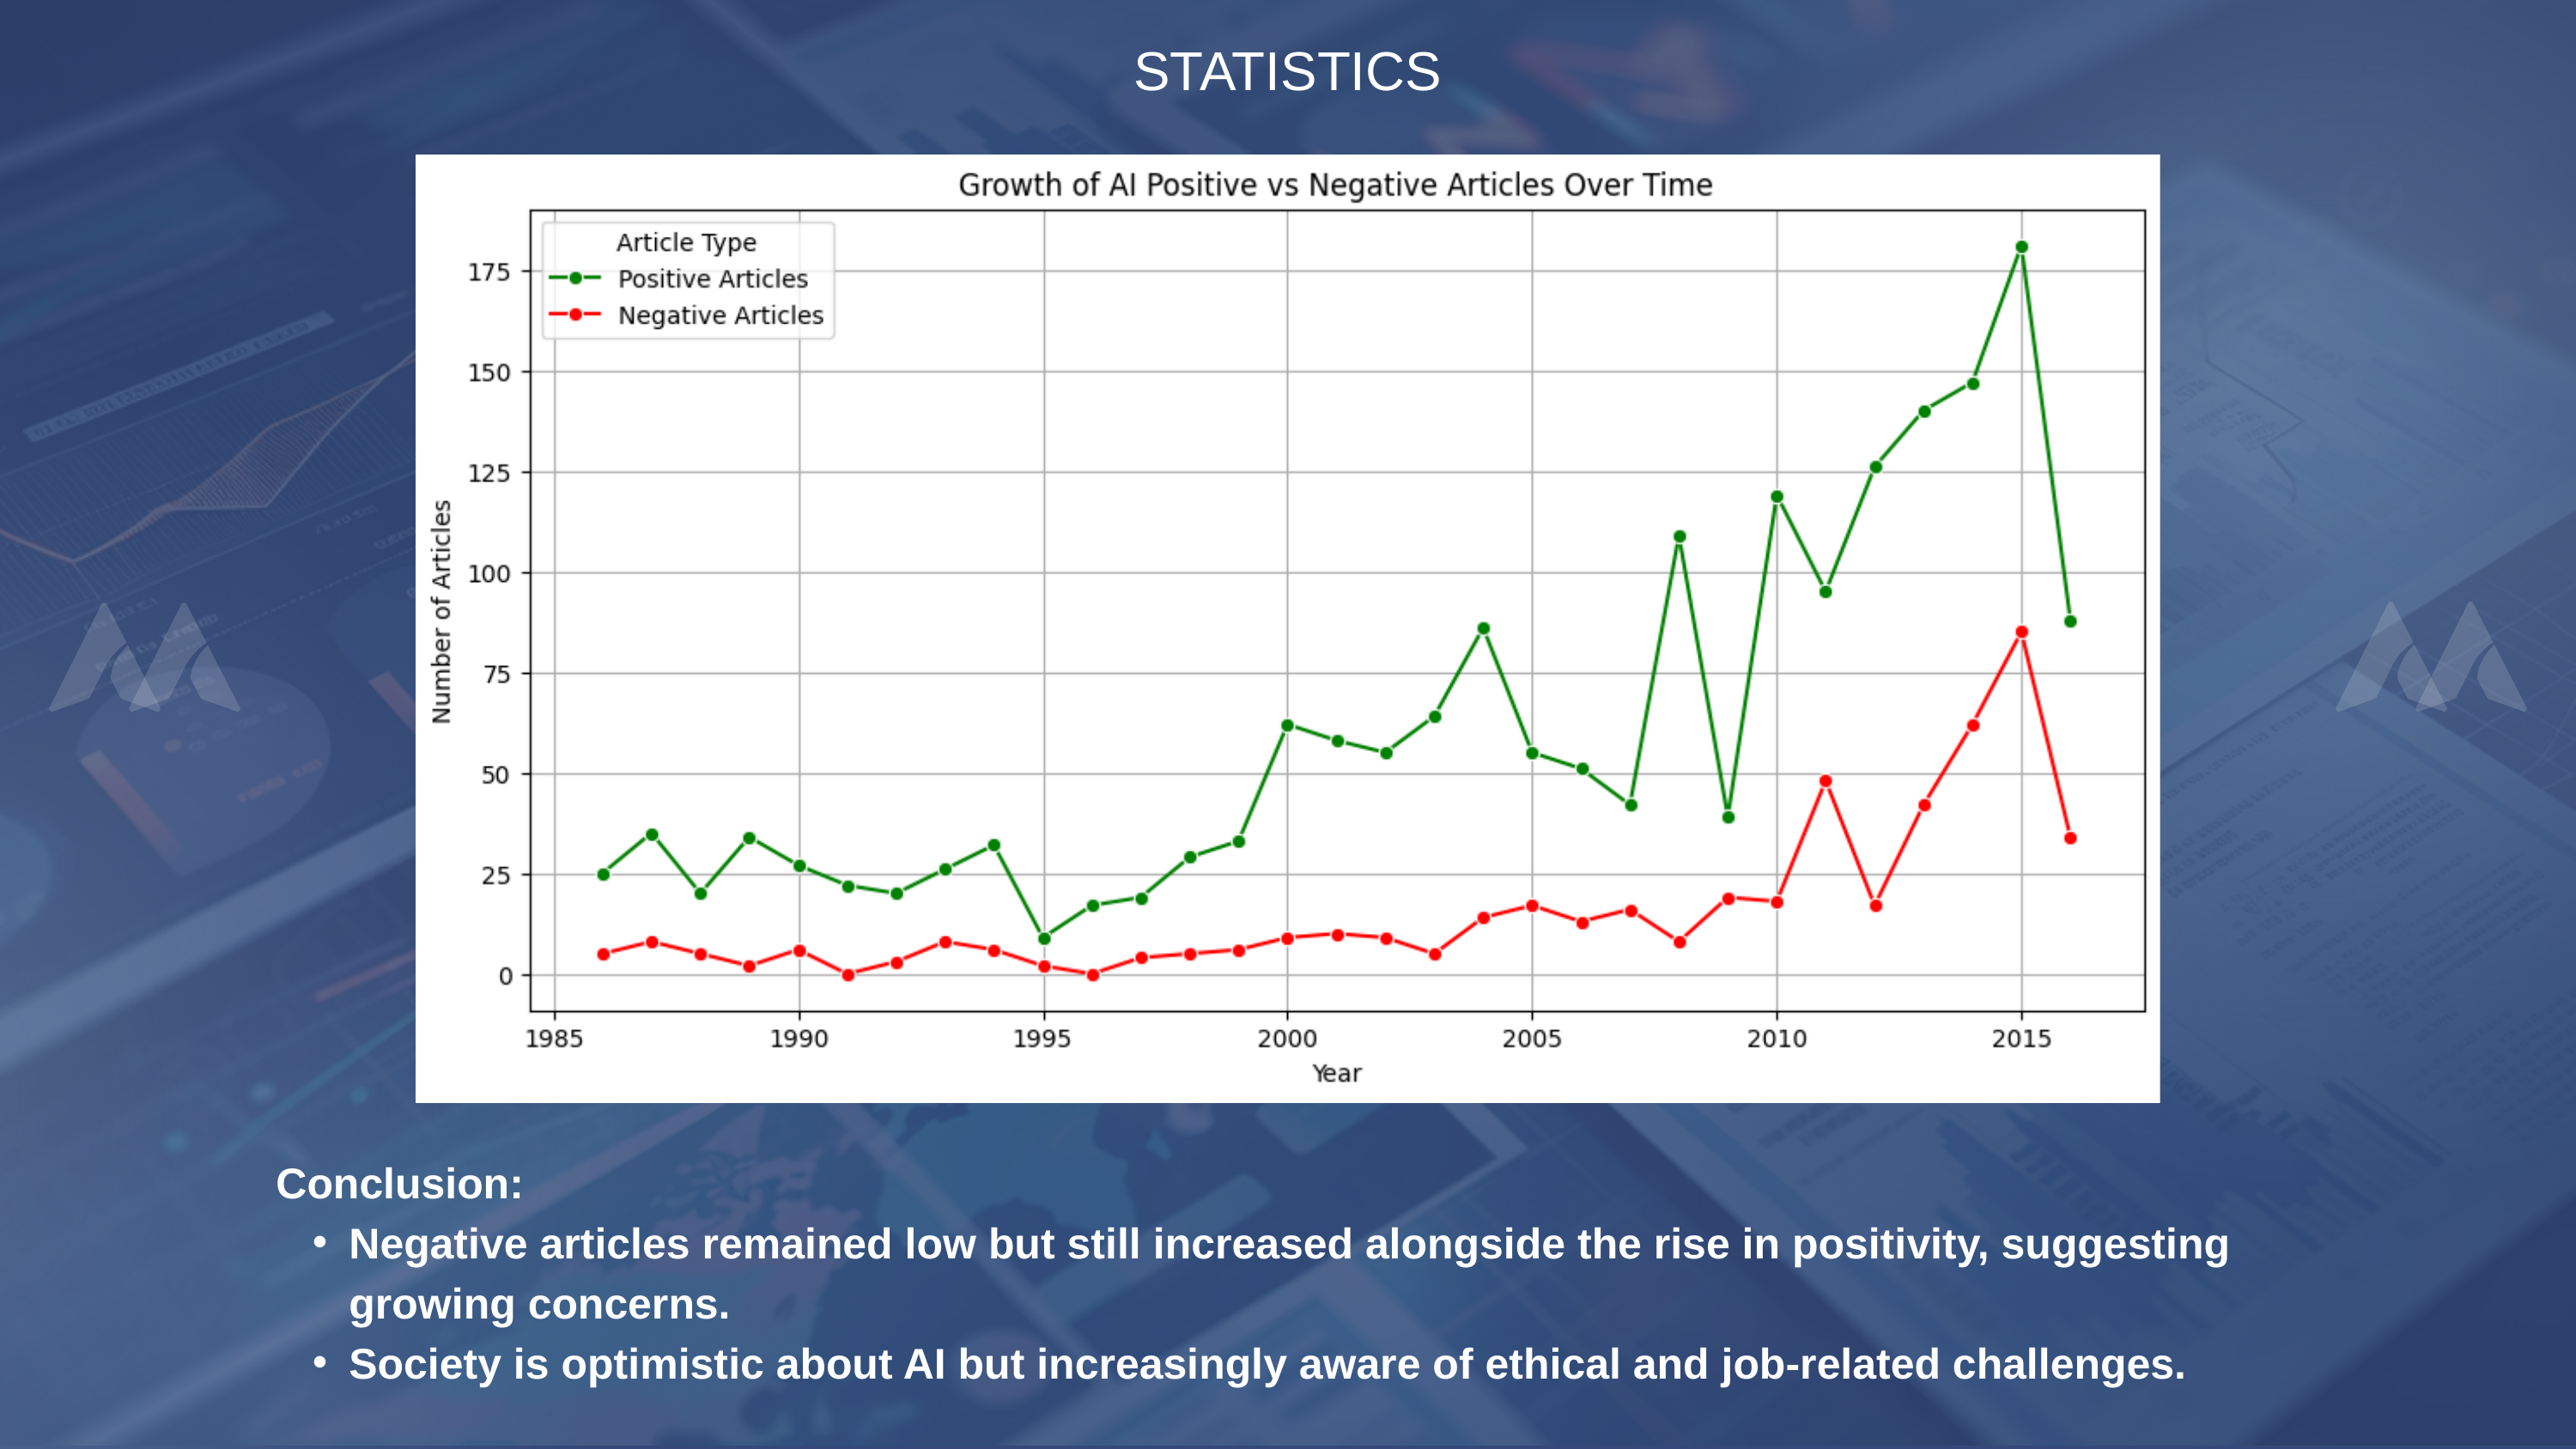

STATISTICS

Conclusion:
Negative articles remained low but still increased alongside the rise in positivity, suggesting growing concerns.
Society is optimistic about AI but increasingly aware of ethical and job-related challenges.